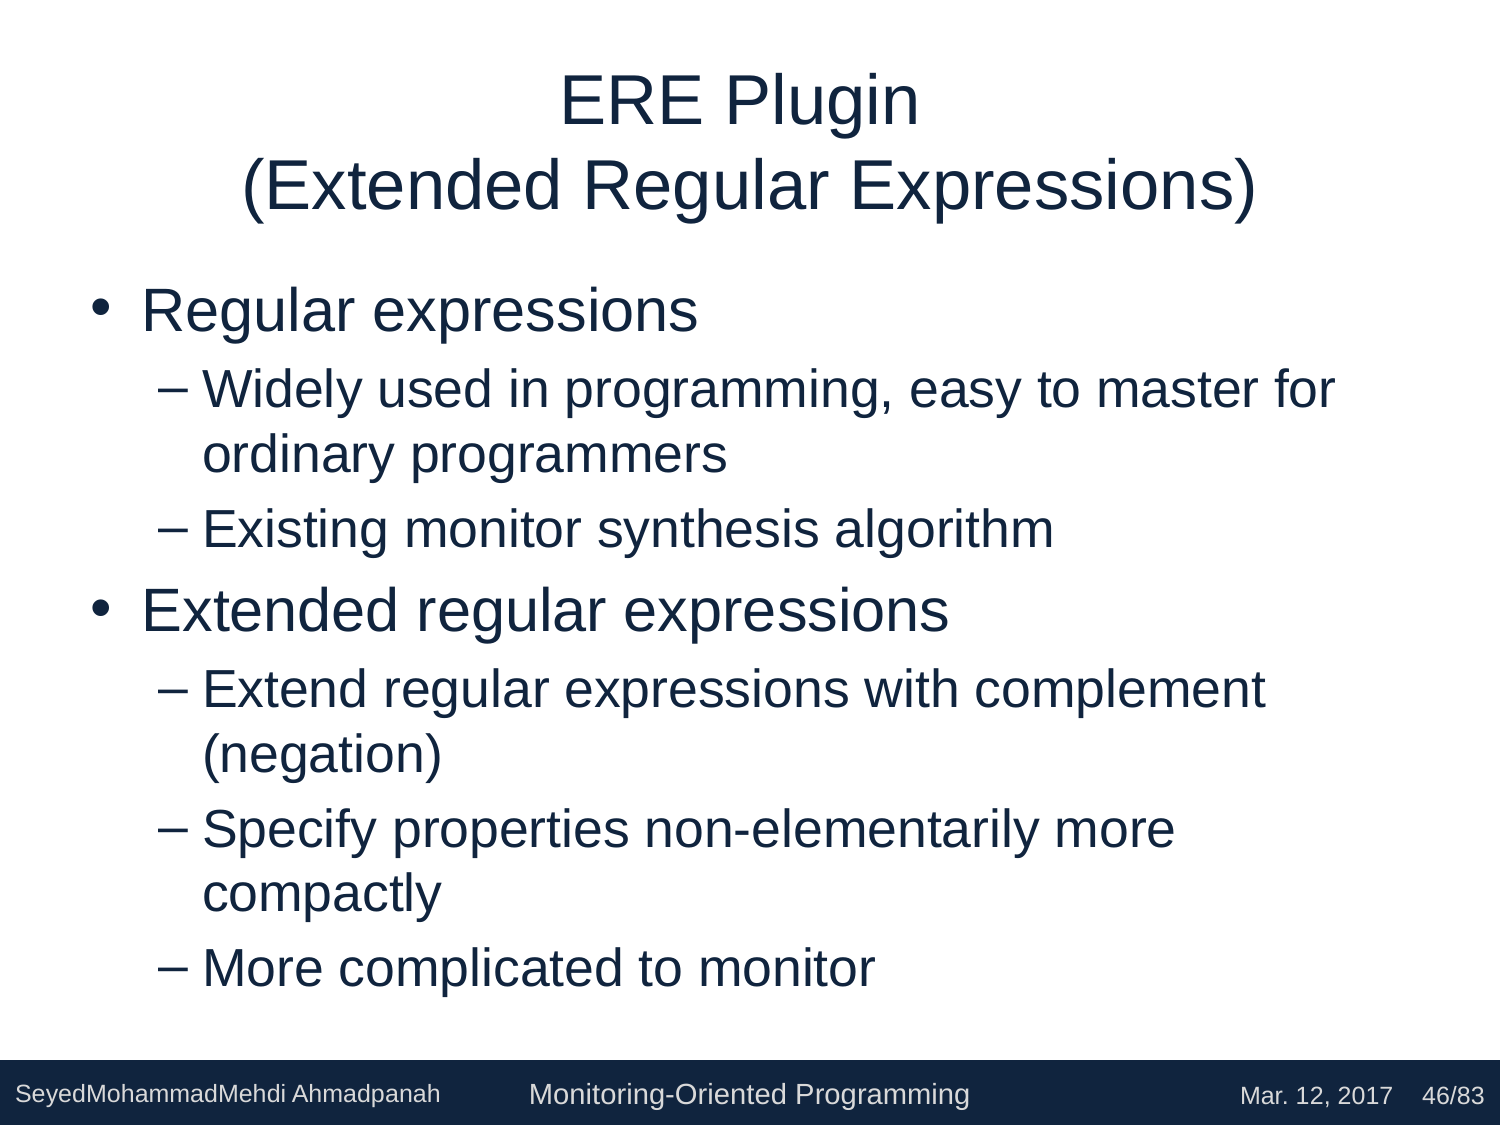

# ERE Plugin (Extended Regular Expressions)
Regular expressions
Widely used in programming, easy to master for ordinary programmers
Existing monitor synthesis algorithm
Extended regular expressions
Extend regular expressions with complement (negation)
Specify properties non-elementarily more compactly
More complicated to monitor